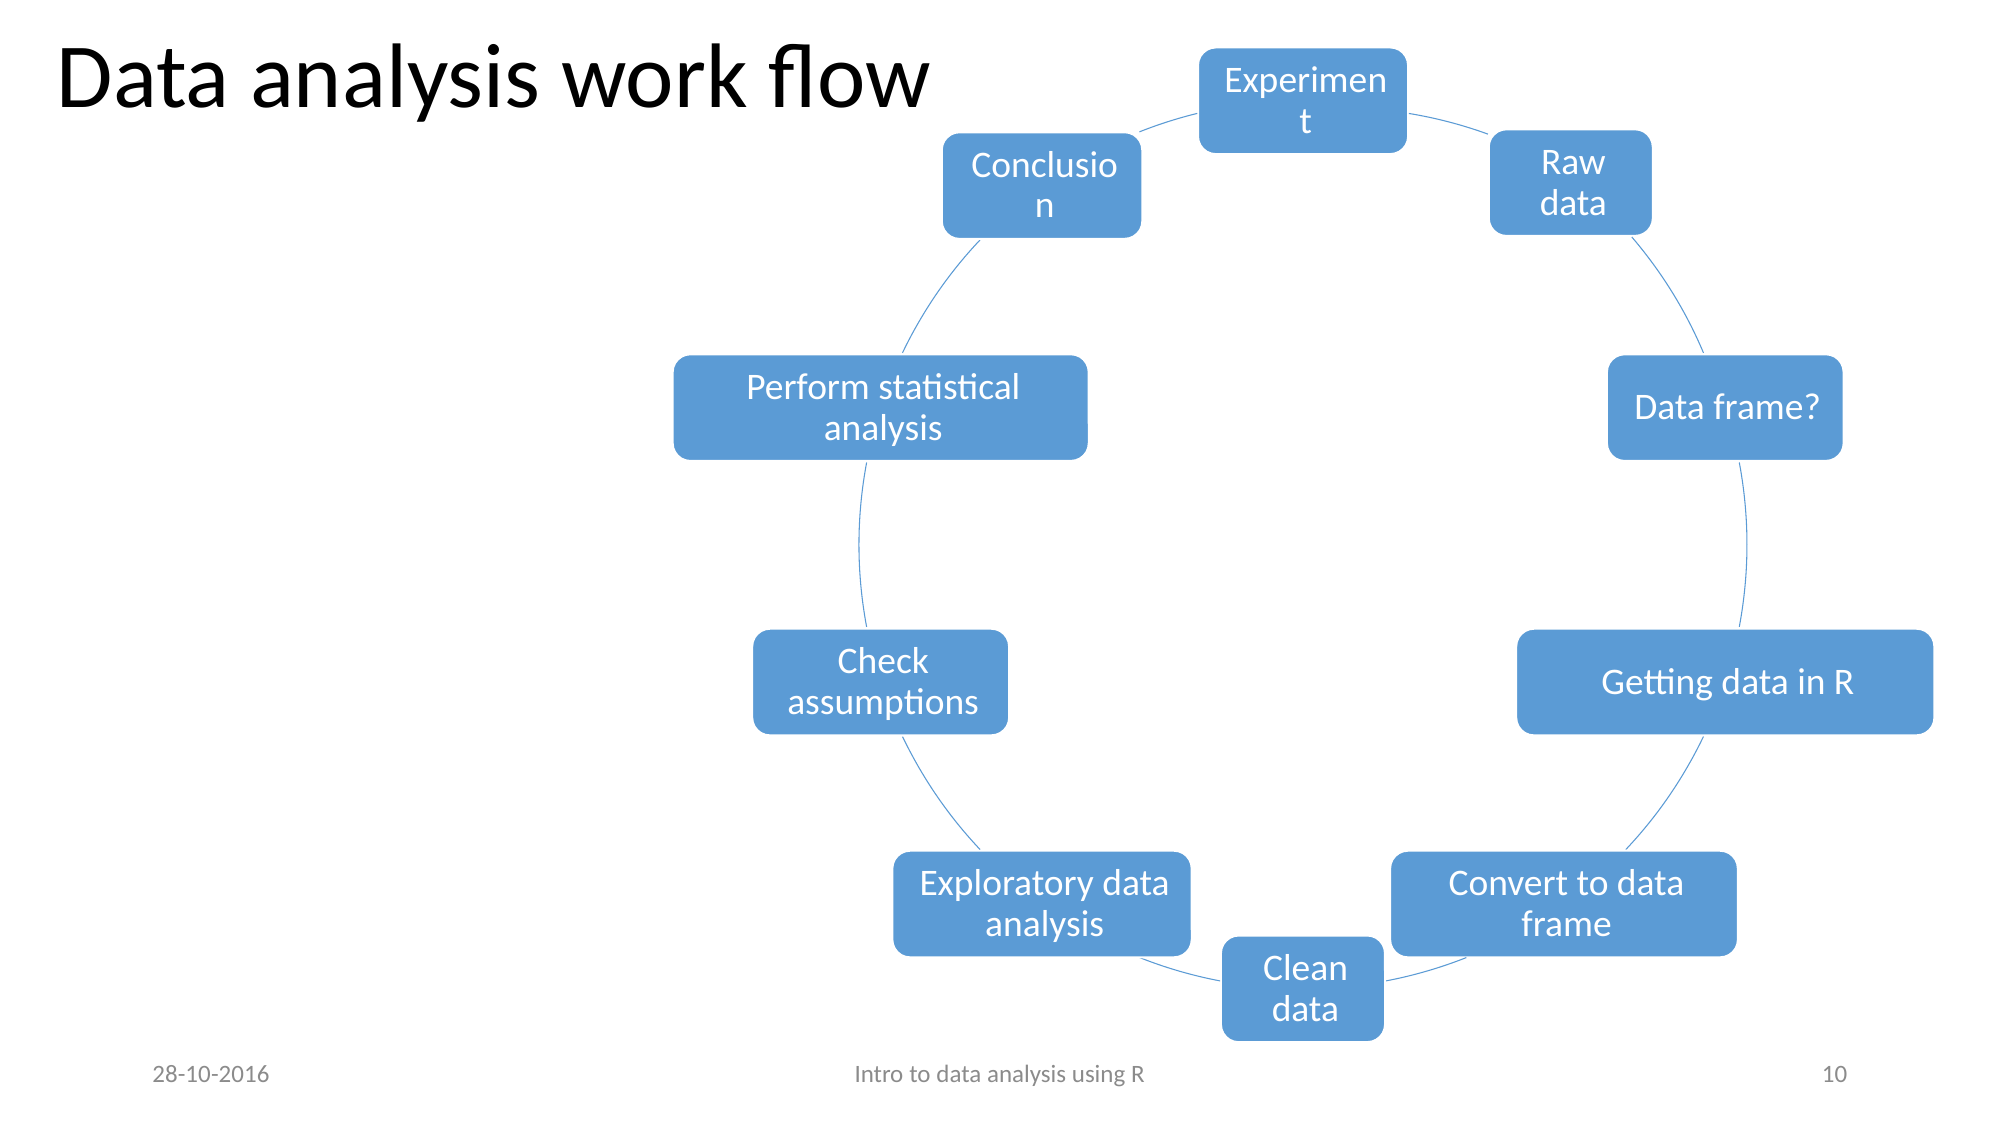

# Data analysis work flow
Experiment
Raw data
Data frame?
Getting data in R
Convert to data frame
Clean data
Exploratory data analysis
Check assumptions
Perform statistical analysis
Conclusion
28-10-2016
Intro to data analysis using R
10